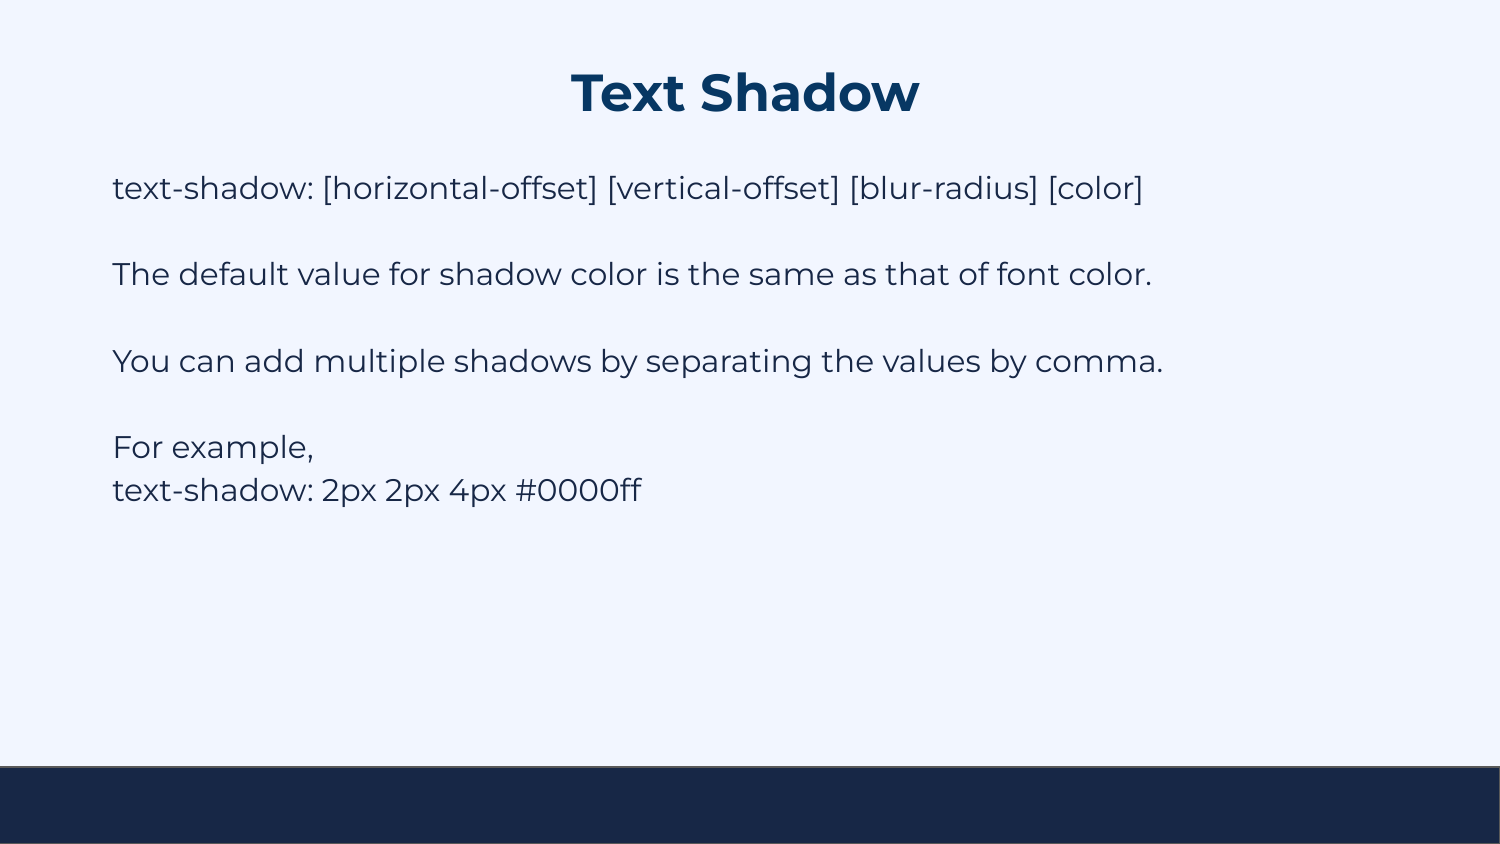

# Text Shadow
text-shadow: [horizontal-offset] [vertical-offset] [blur-radius] [color]

The default value for shadow color is the same as that of font color.

You can add multiple shadows by separating the values by comma.

For example,
text-shadow: 2px 2px 4px #0000ff